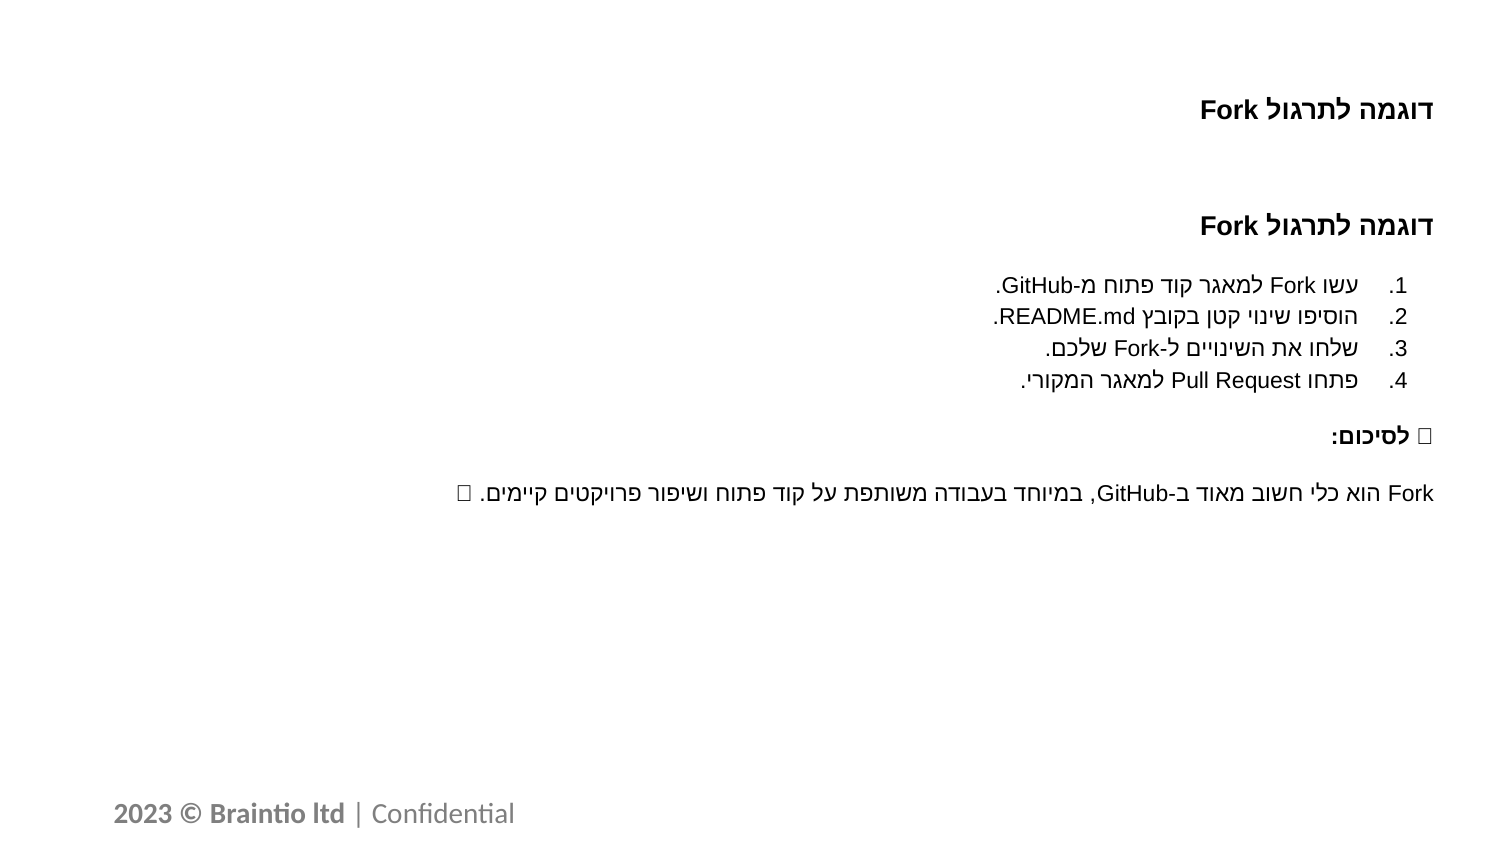

# דוגמה לתרגול Fork

דוגמה לתרגול Fork
עשו Fork למאגר קוד פתוח מ-GitHub.
הוסיפו שינוי קטן בקובץ README.md.
שלחו את השינויים ל-Fork שלכם.
פתחו Pull Request למאגר המקורי.
🔹 לסיכום:
Fork הוא כלי חשוב מאוד ב-GitHub, במיוחד בעבודה משותפת על קוד פתוח ושיפור פרויקטים קיימים. 🎯